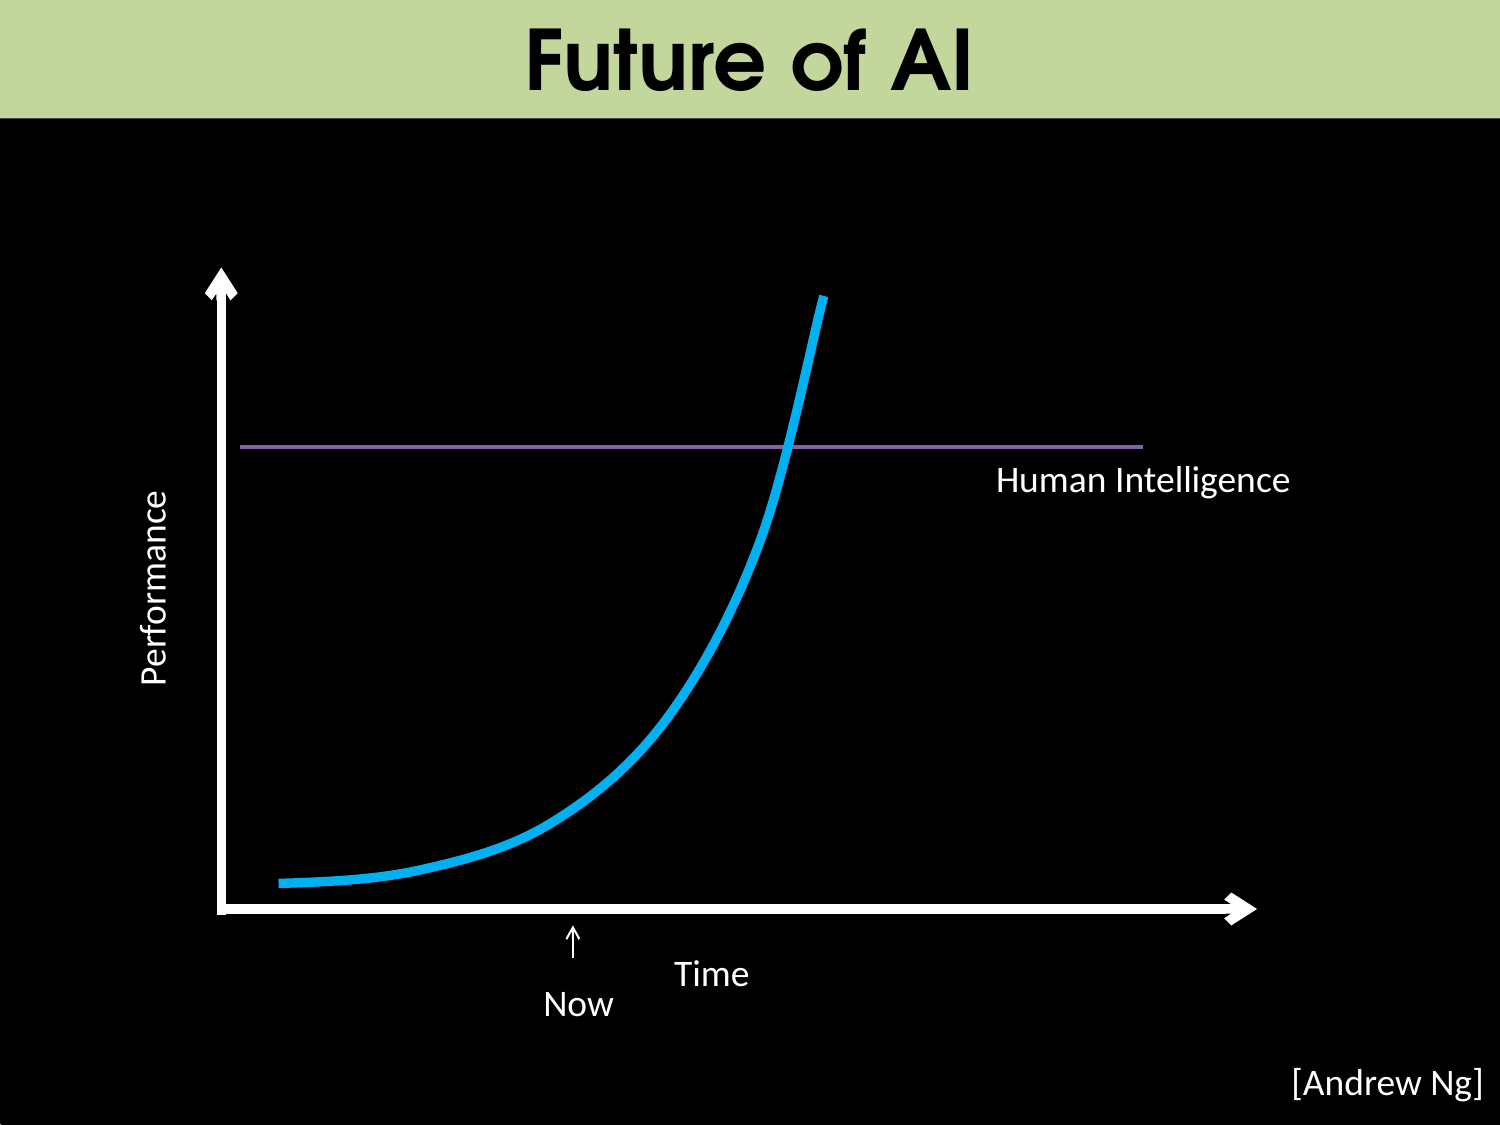

Future of AI

Human Intelligence
Performance

Time
Now
[Andrew Ng]